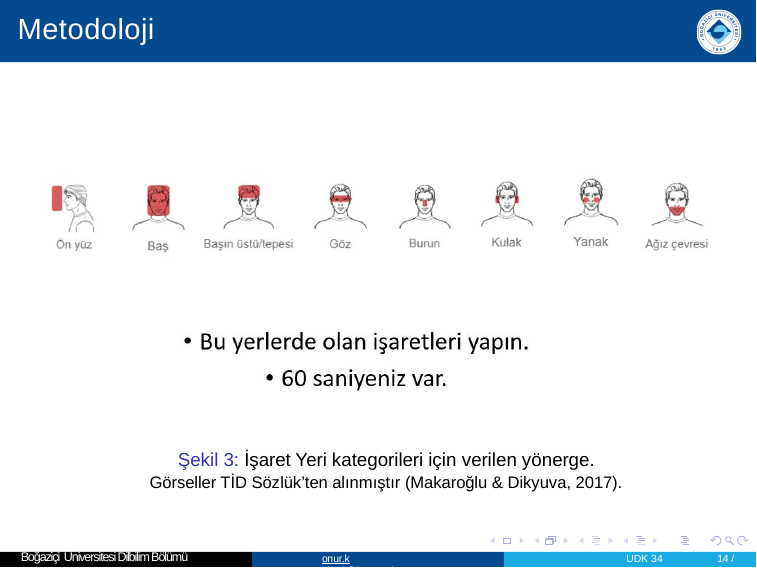

Metodoloji

Şekil 3: İşaret Yeri kategorileri için verilen yönerge.
Görseller TİD Sözlük’ten alınmıştır (Makaroğlu & Dikyuva, 2017).

Boğaziçi  Üniversitesi Dilbilim Bölümü
onur.keles1@boun.edu.tr
UDK 34
14 / 34